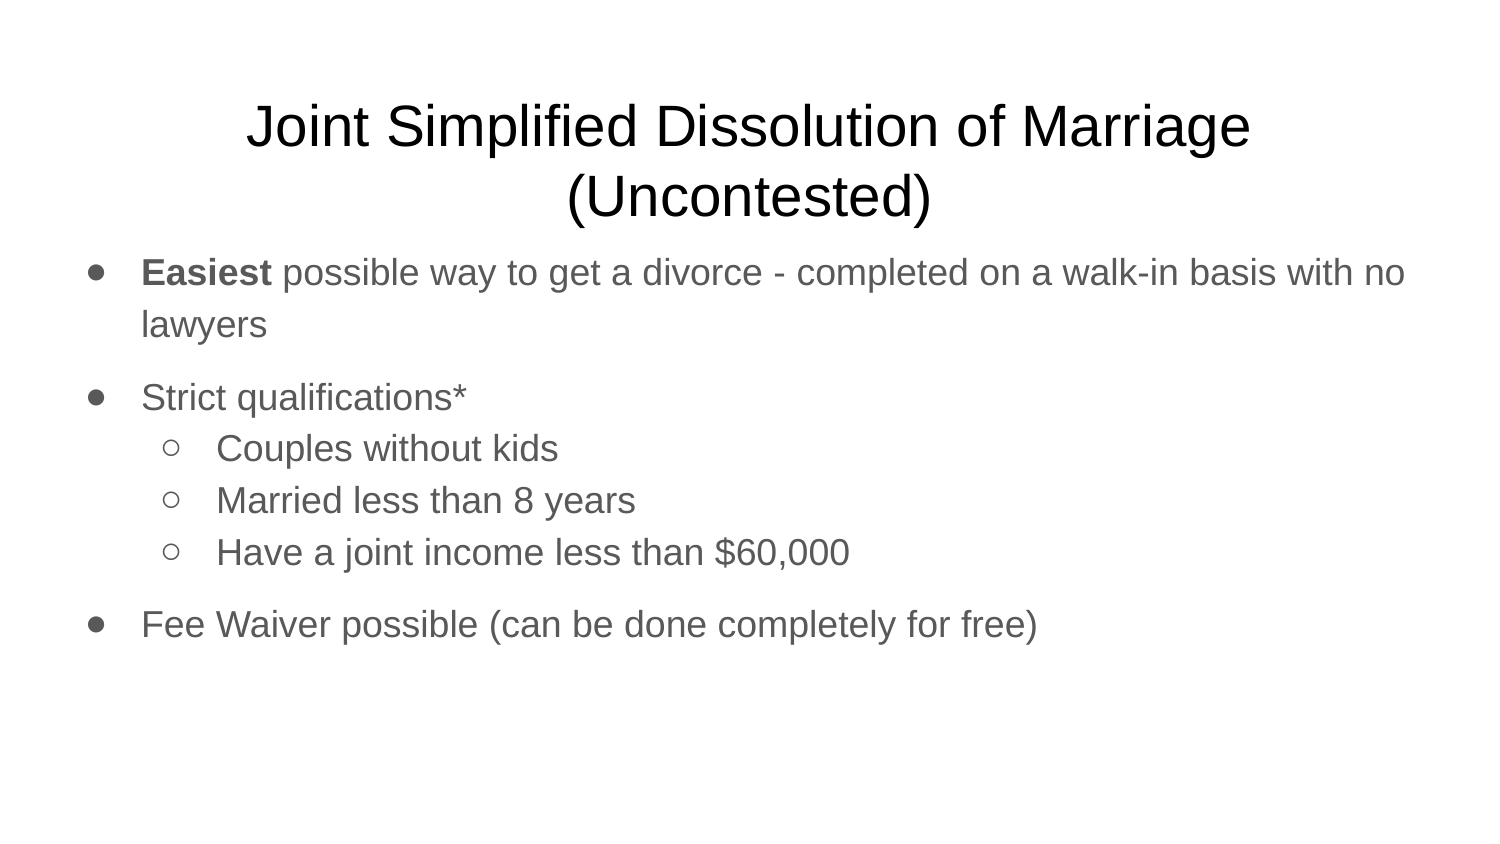

# Joint Simplified Dissolution of Marriage
(Uncontested)
Easiest possible way to get a divorce - completed on a walk-in basis with no lawyers
Strict qualifications*
Couples without kids
Married less than 8 years
Have a joint income less than $60,000
Fee Waiver possible (can be done completely for free)